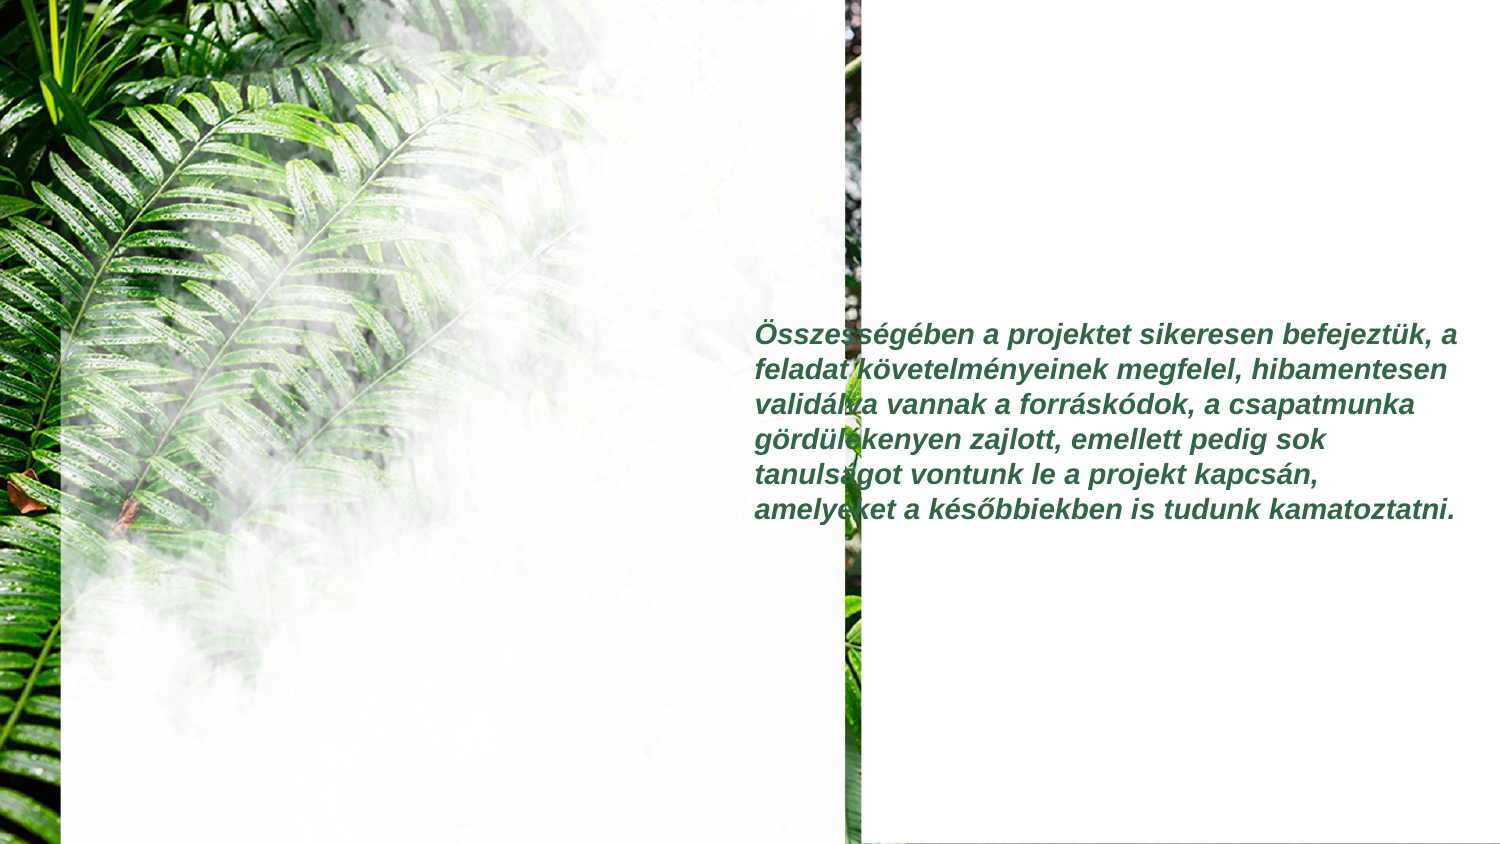

Összességében a projektet sikeresen befejeztük, a feladat követelményeinek megfelel, hibamentesen validálva vannak a forráskódok, a csapatmunka gördülékenyen zajlott, emellett pedig sok tanulságot vontunk le a projekt kapcsán, amelyeket a későbbiekben is tudunk kamatoztatni.